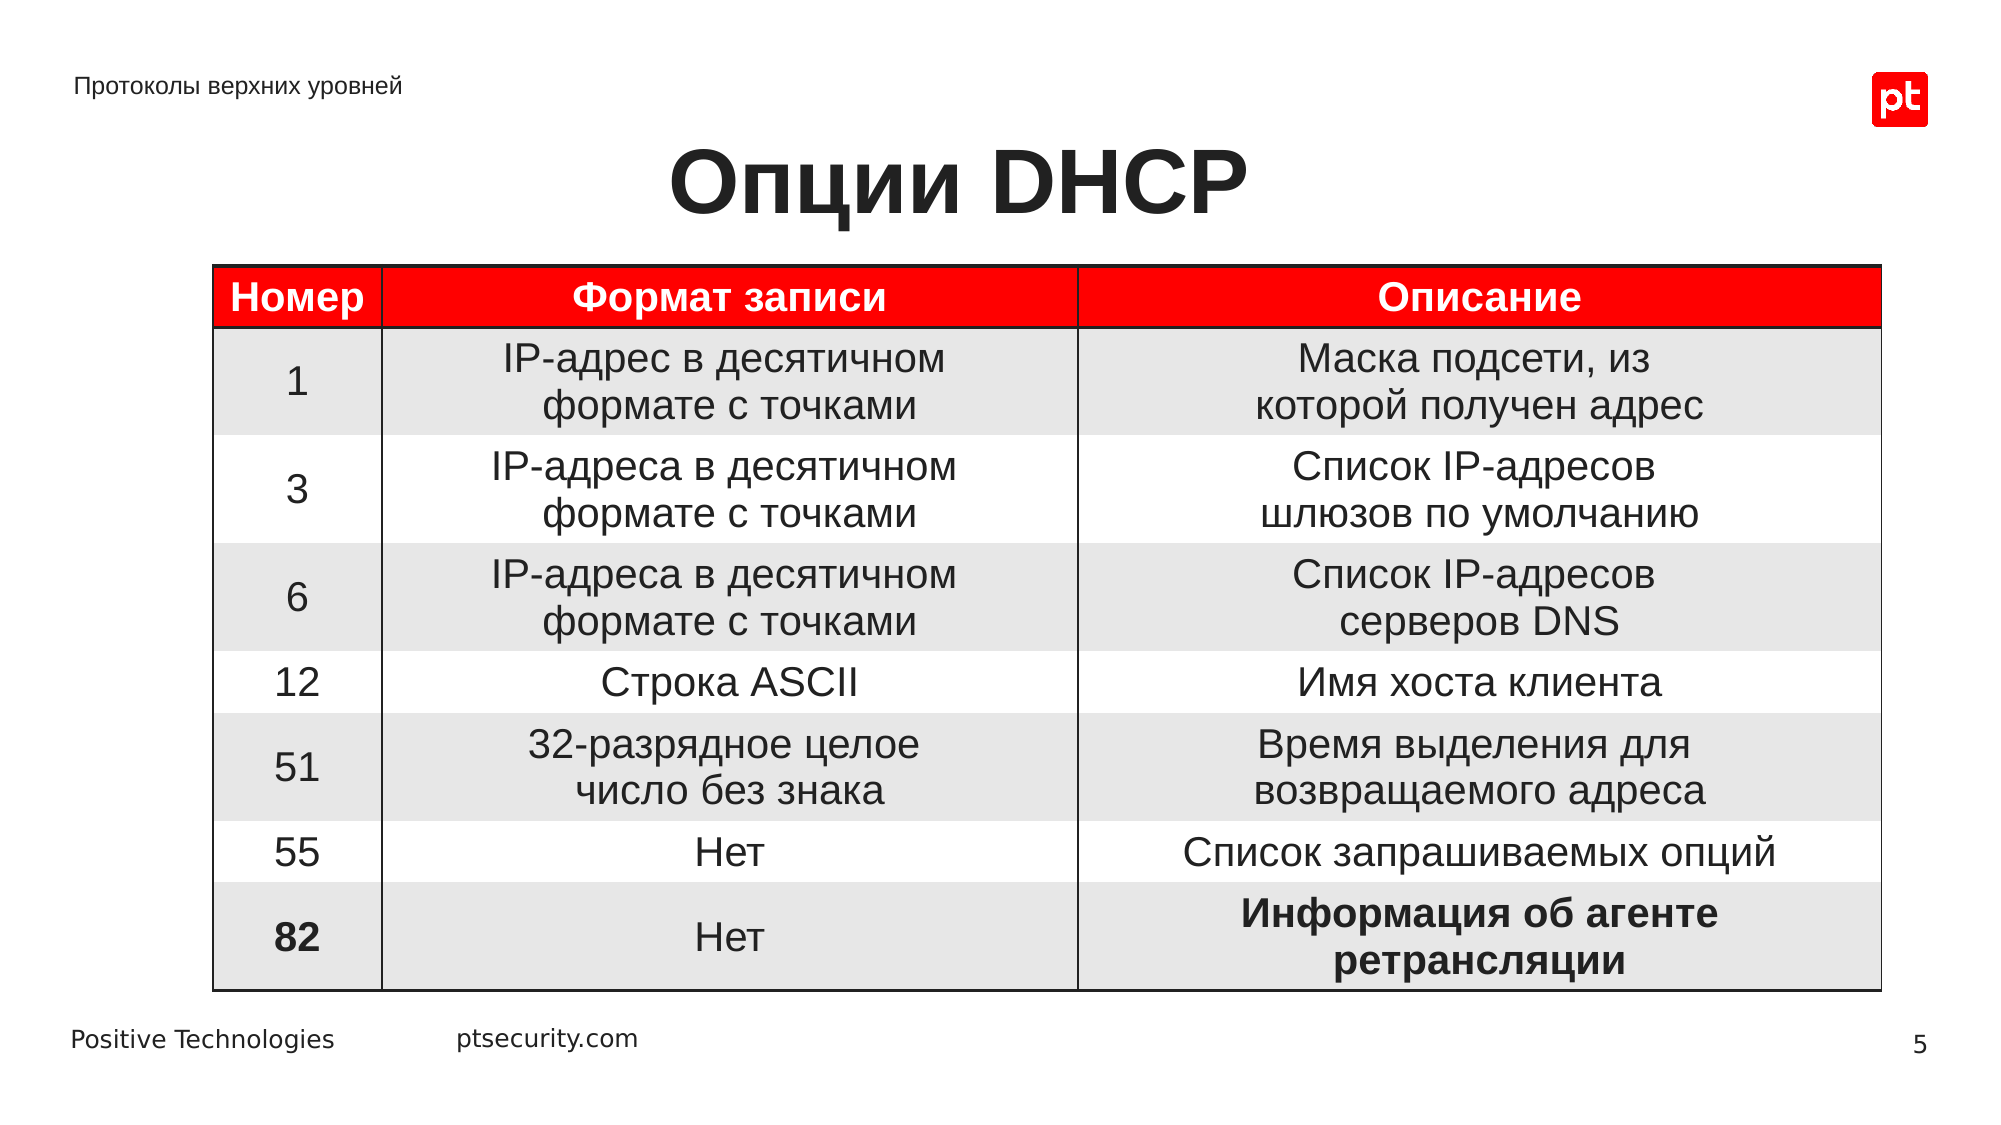

Протоколы верхних уровней
# Опции DHCP
| Номер | Формат записи | Описание |
| --- | --- | --- |
| 1 | IP-адрес в десятичном формате с точками | Маска подсети, из которой получен адрес |
| 3 | IP-адреса в десятичном формате с точками | Список IP-адресов шлюзов по умолчанию |
| 6 | IP-адреса в десятичном формате с точками | Список IP-адресов серверов DNS |
| 12 | Строка ASCII | Имя хоста клиента |
| 51 | 32-разрядное целое число без знака | Время выделения для возвращаемого адреса |
| 55 | Нет | Список запрашиваемых опций |
| 82 | Нет | Информация об агенте ретрансляции |
5